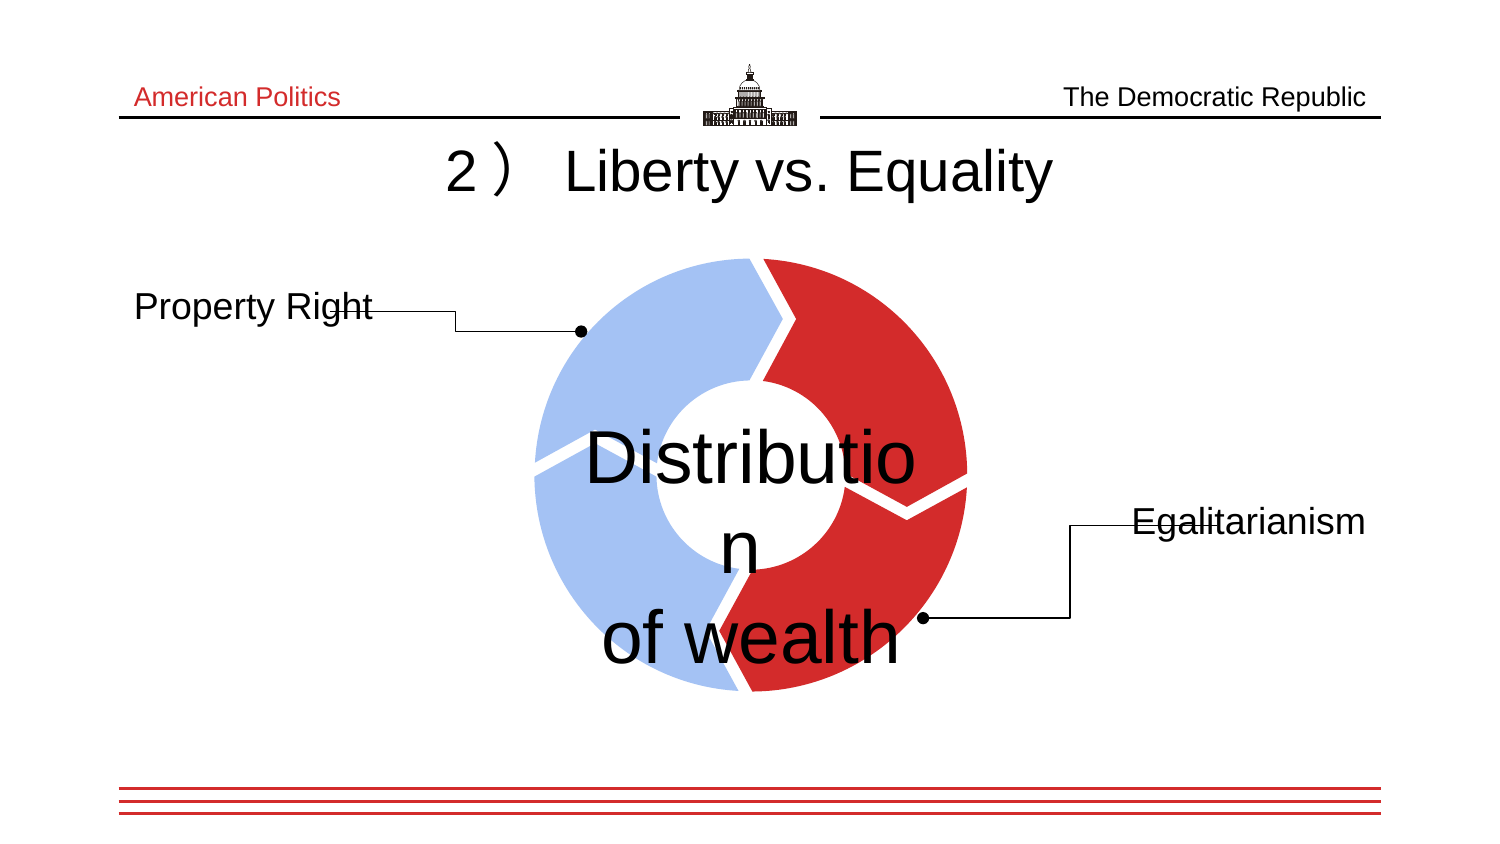

American Politics
The Democratic Republic
2）Liberty vs. Equality

Property Right
# Distribution of wealth

Egalitarianism